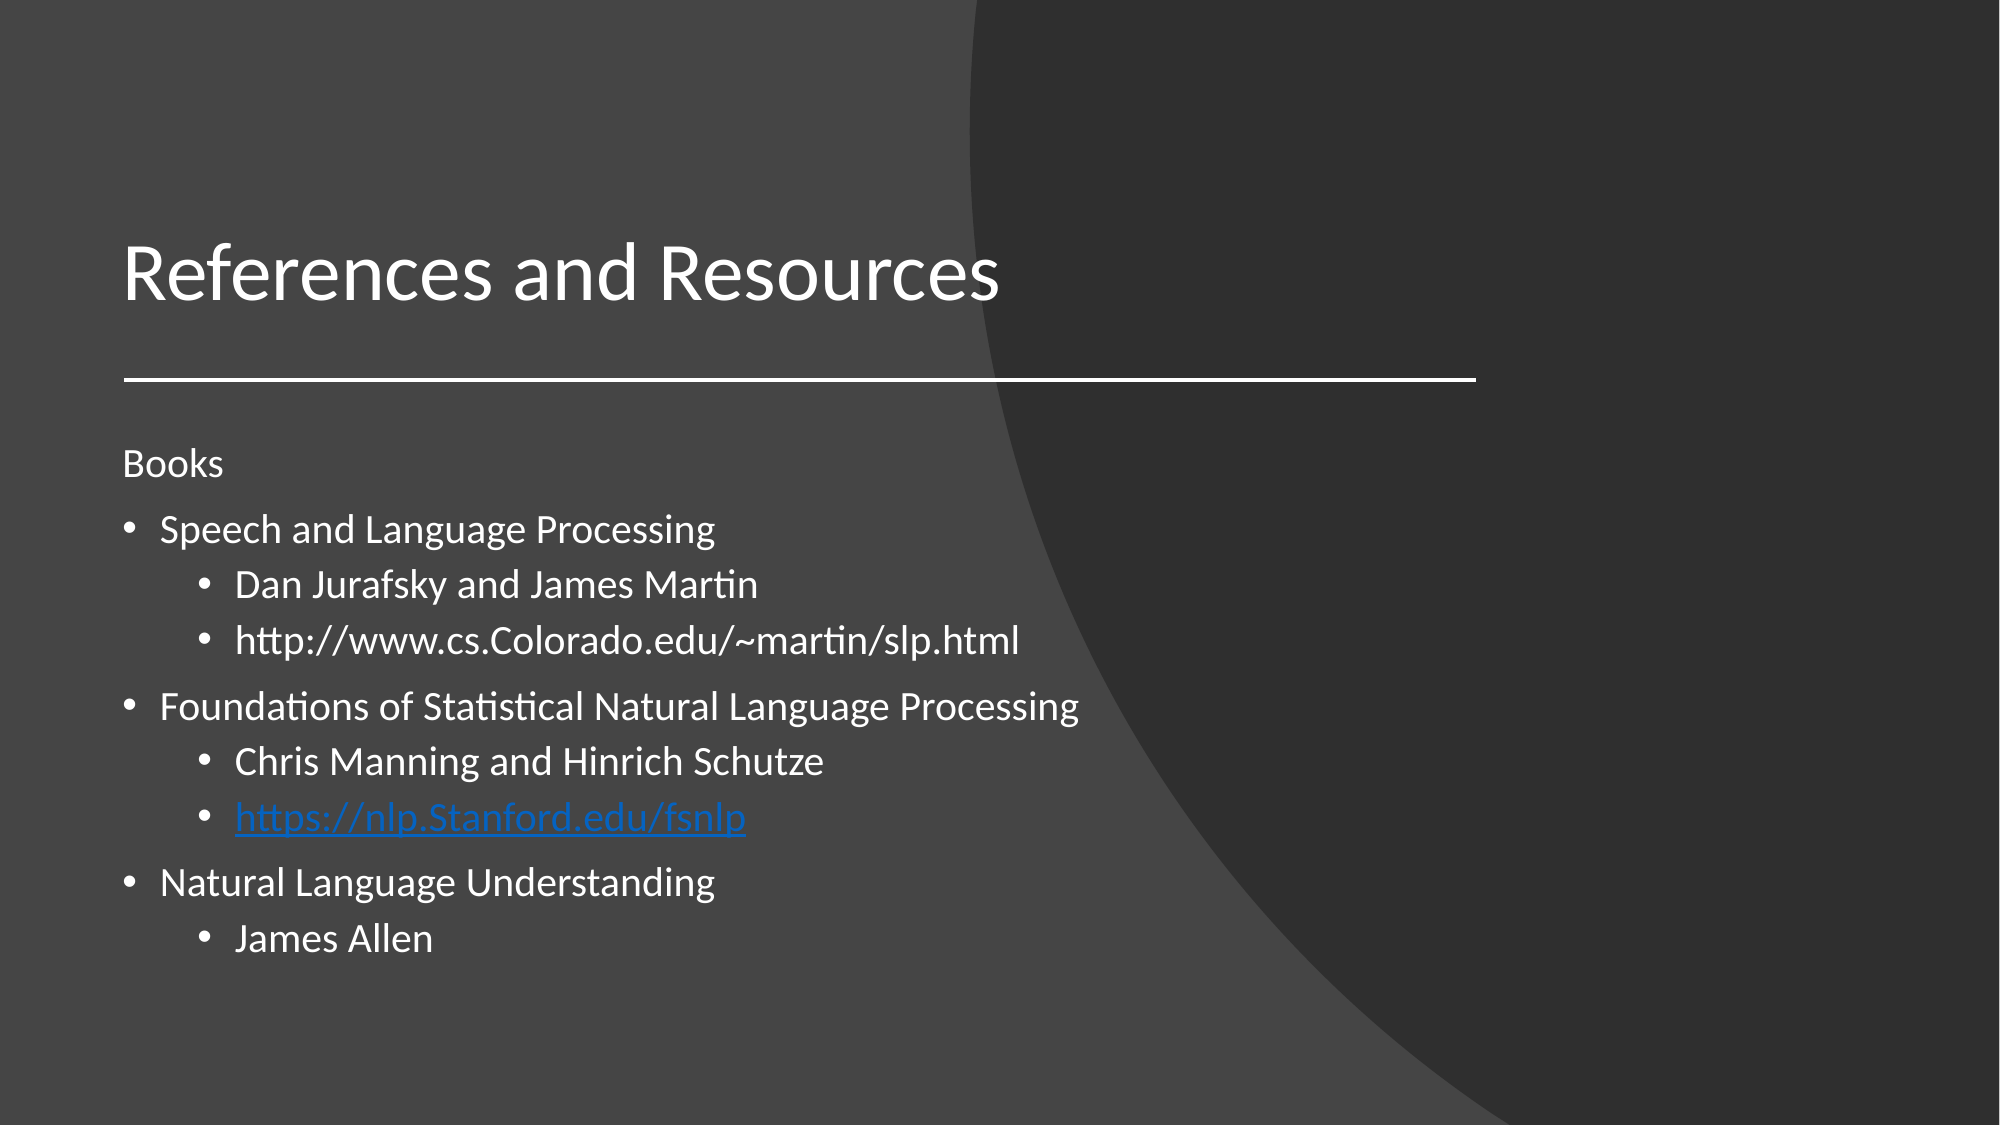

# References and Resources
Books
Speech and Language Processing
Dan Jurafsky and James Martin
http://www.cs.Colorado.edu/~martin/slp.html
Foundations of Statistical Natural Language Processing
Chris Manning and Hinrich Schutze
https://nlp.Stanford.edu/fsnlp
Natural Language Understanding
James Allen